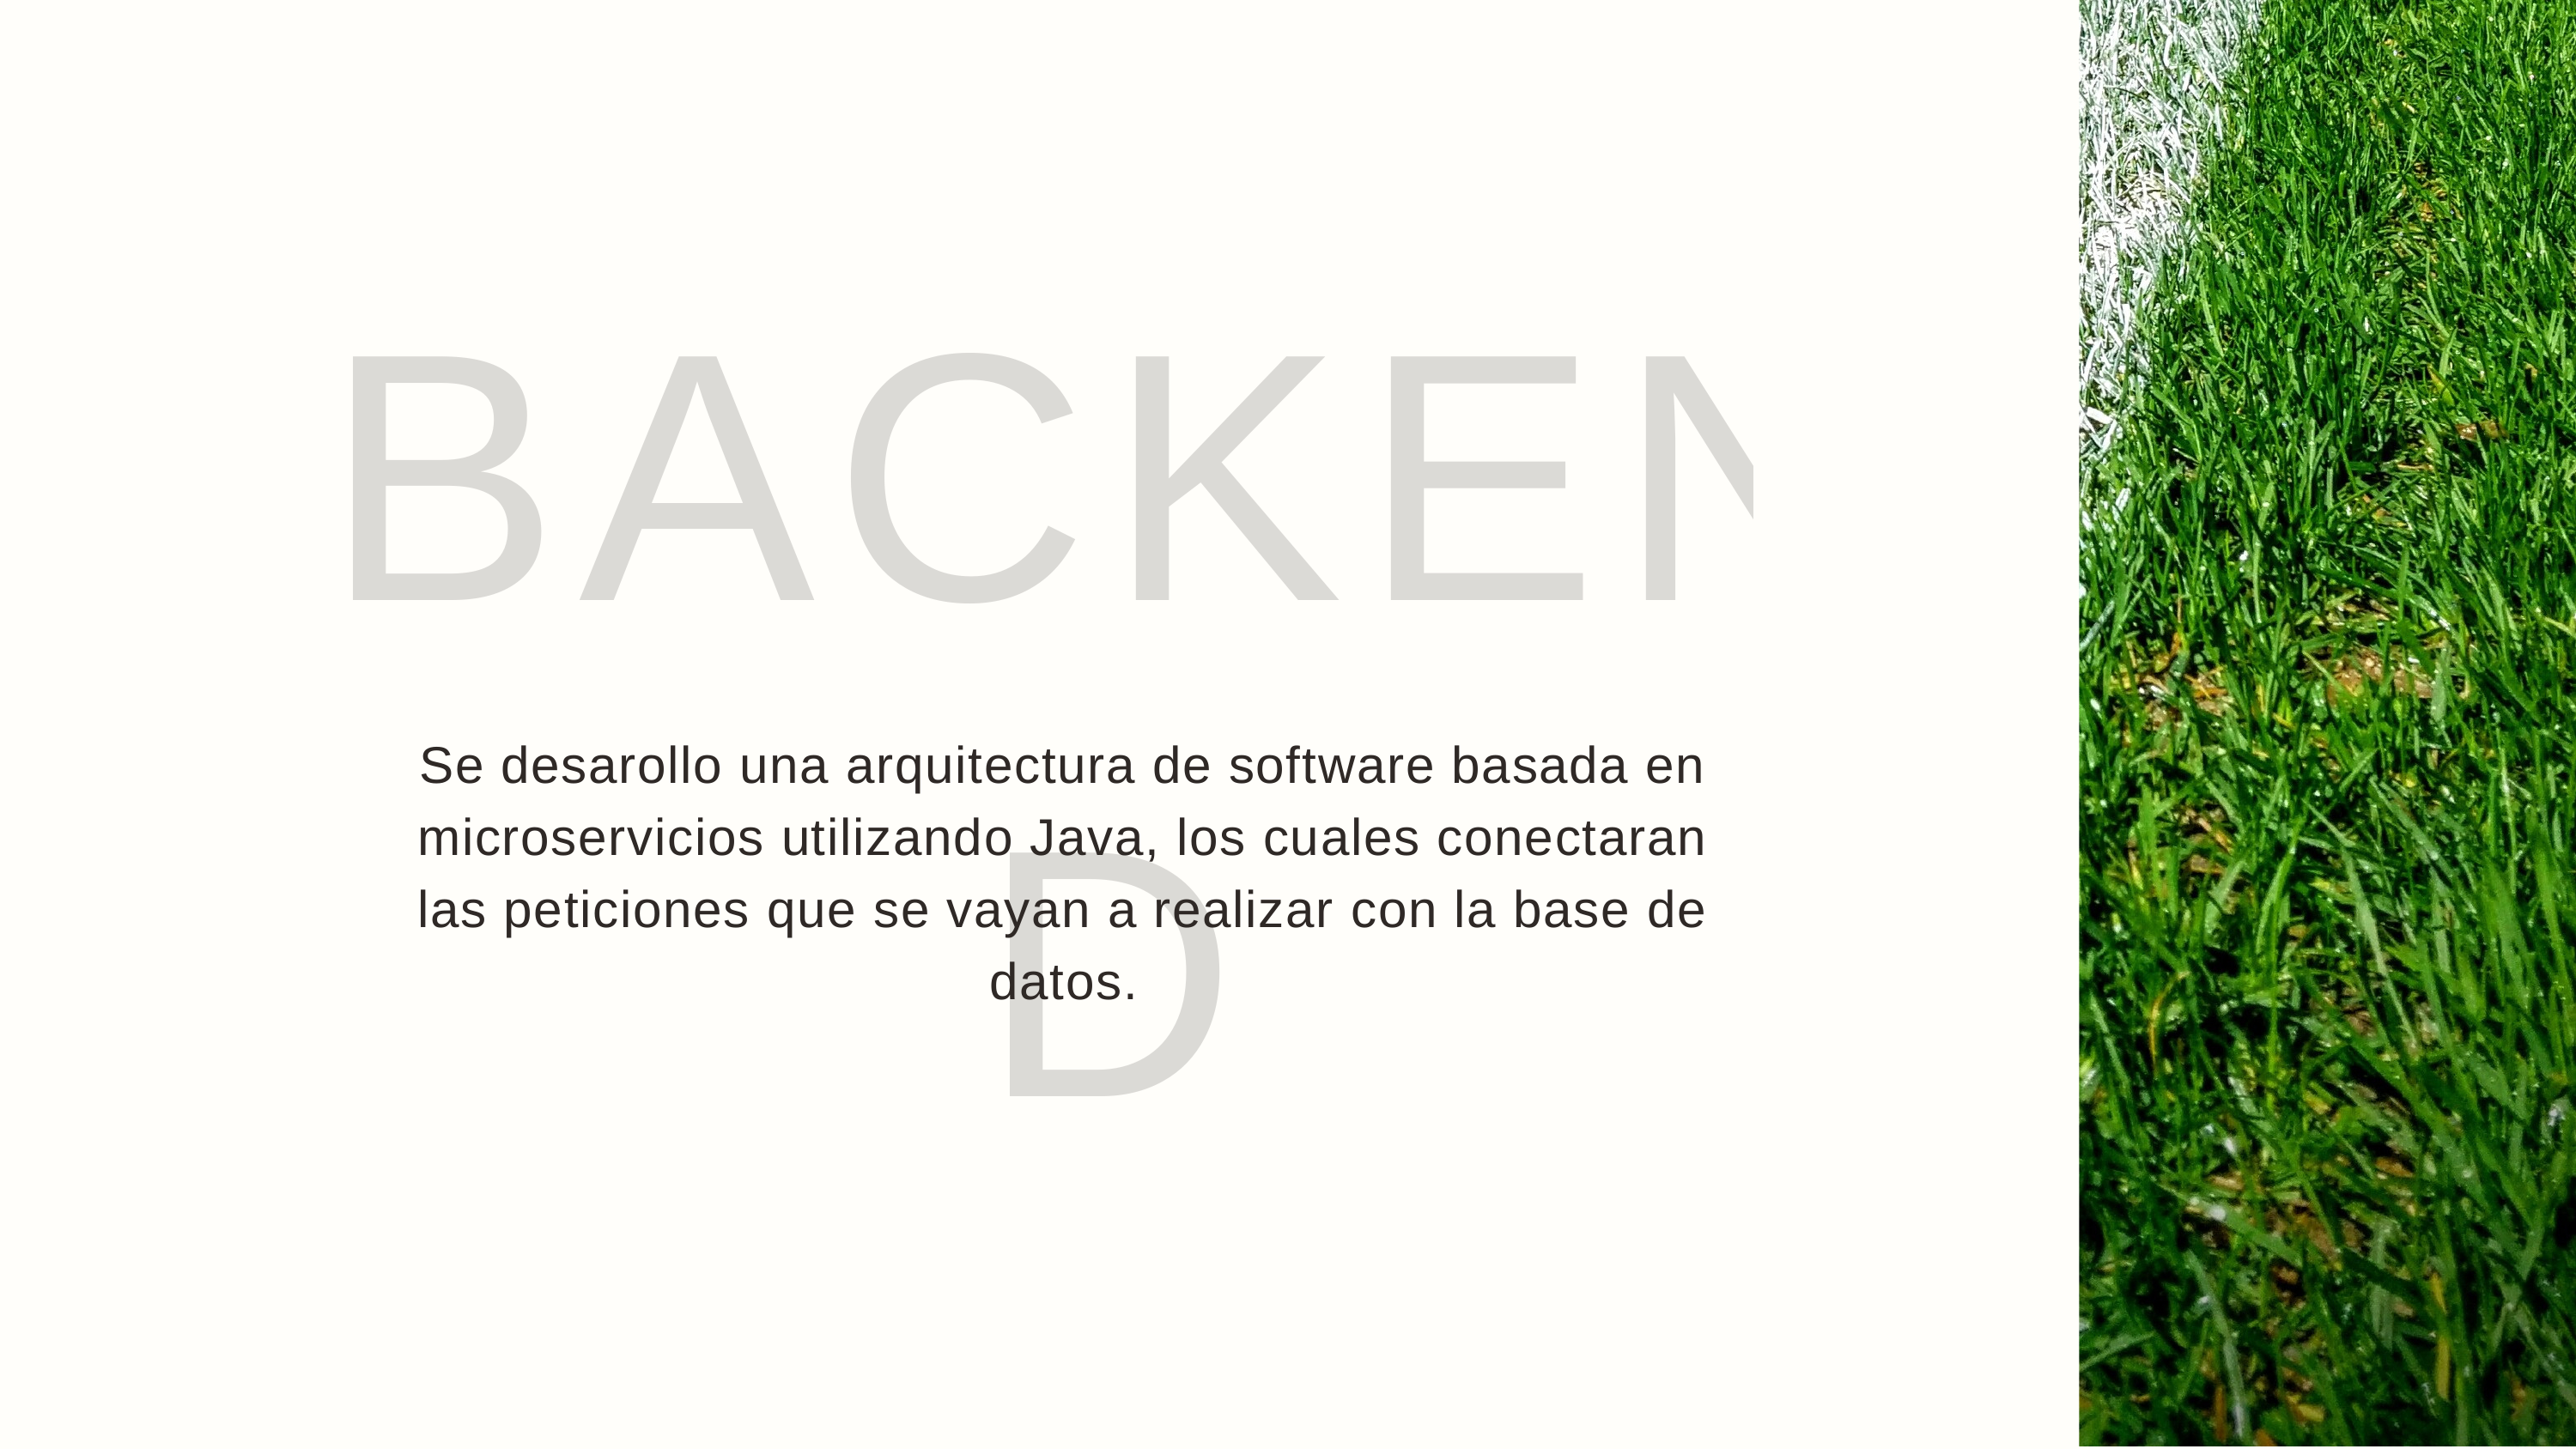

BACKEND
Se desarollo una arquitectura de software basada en microservicios utilizando Java, los cuales conectaran las peticiones que se vayan a realizar con la base de datos.